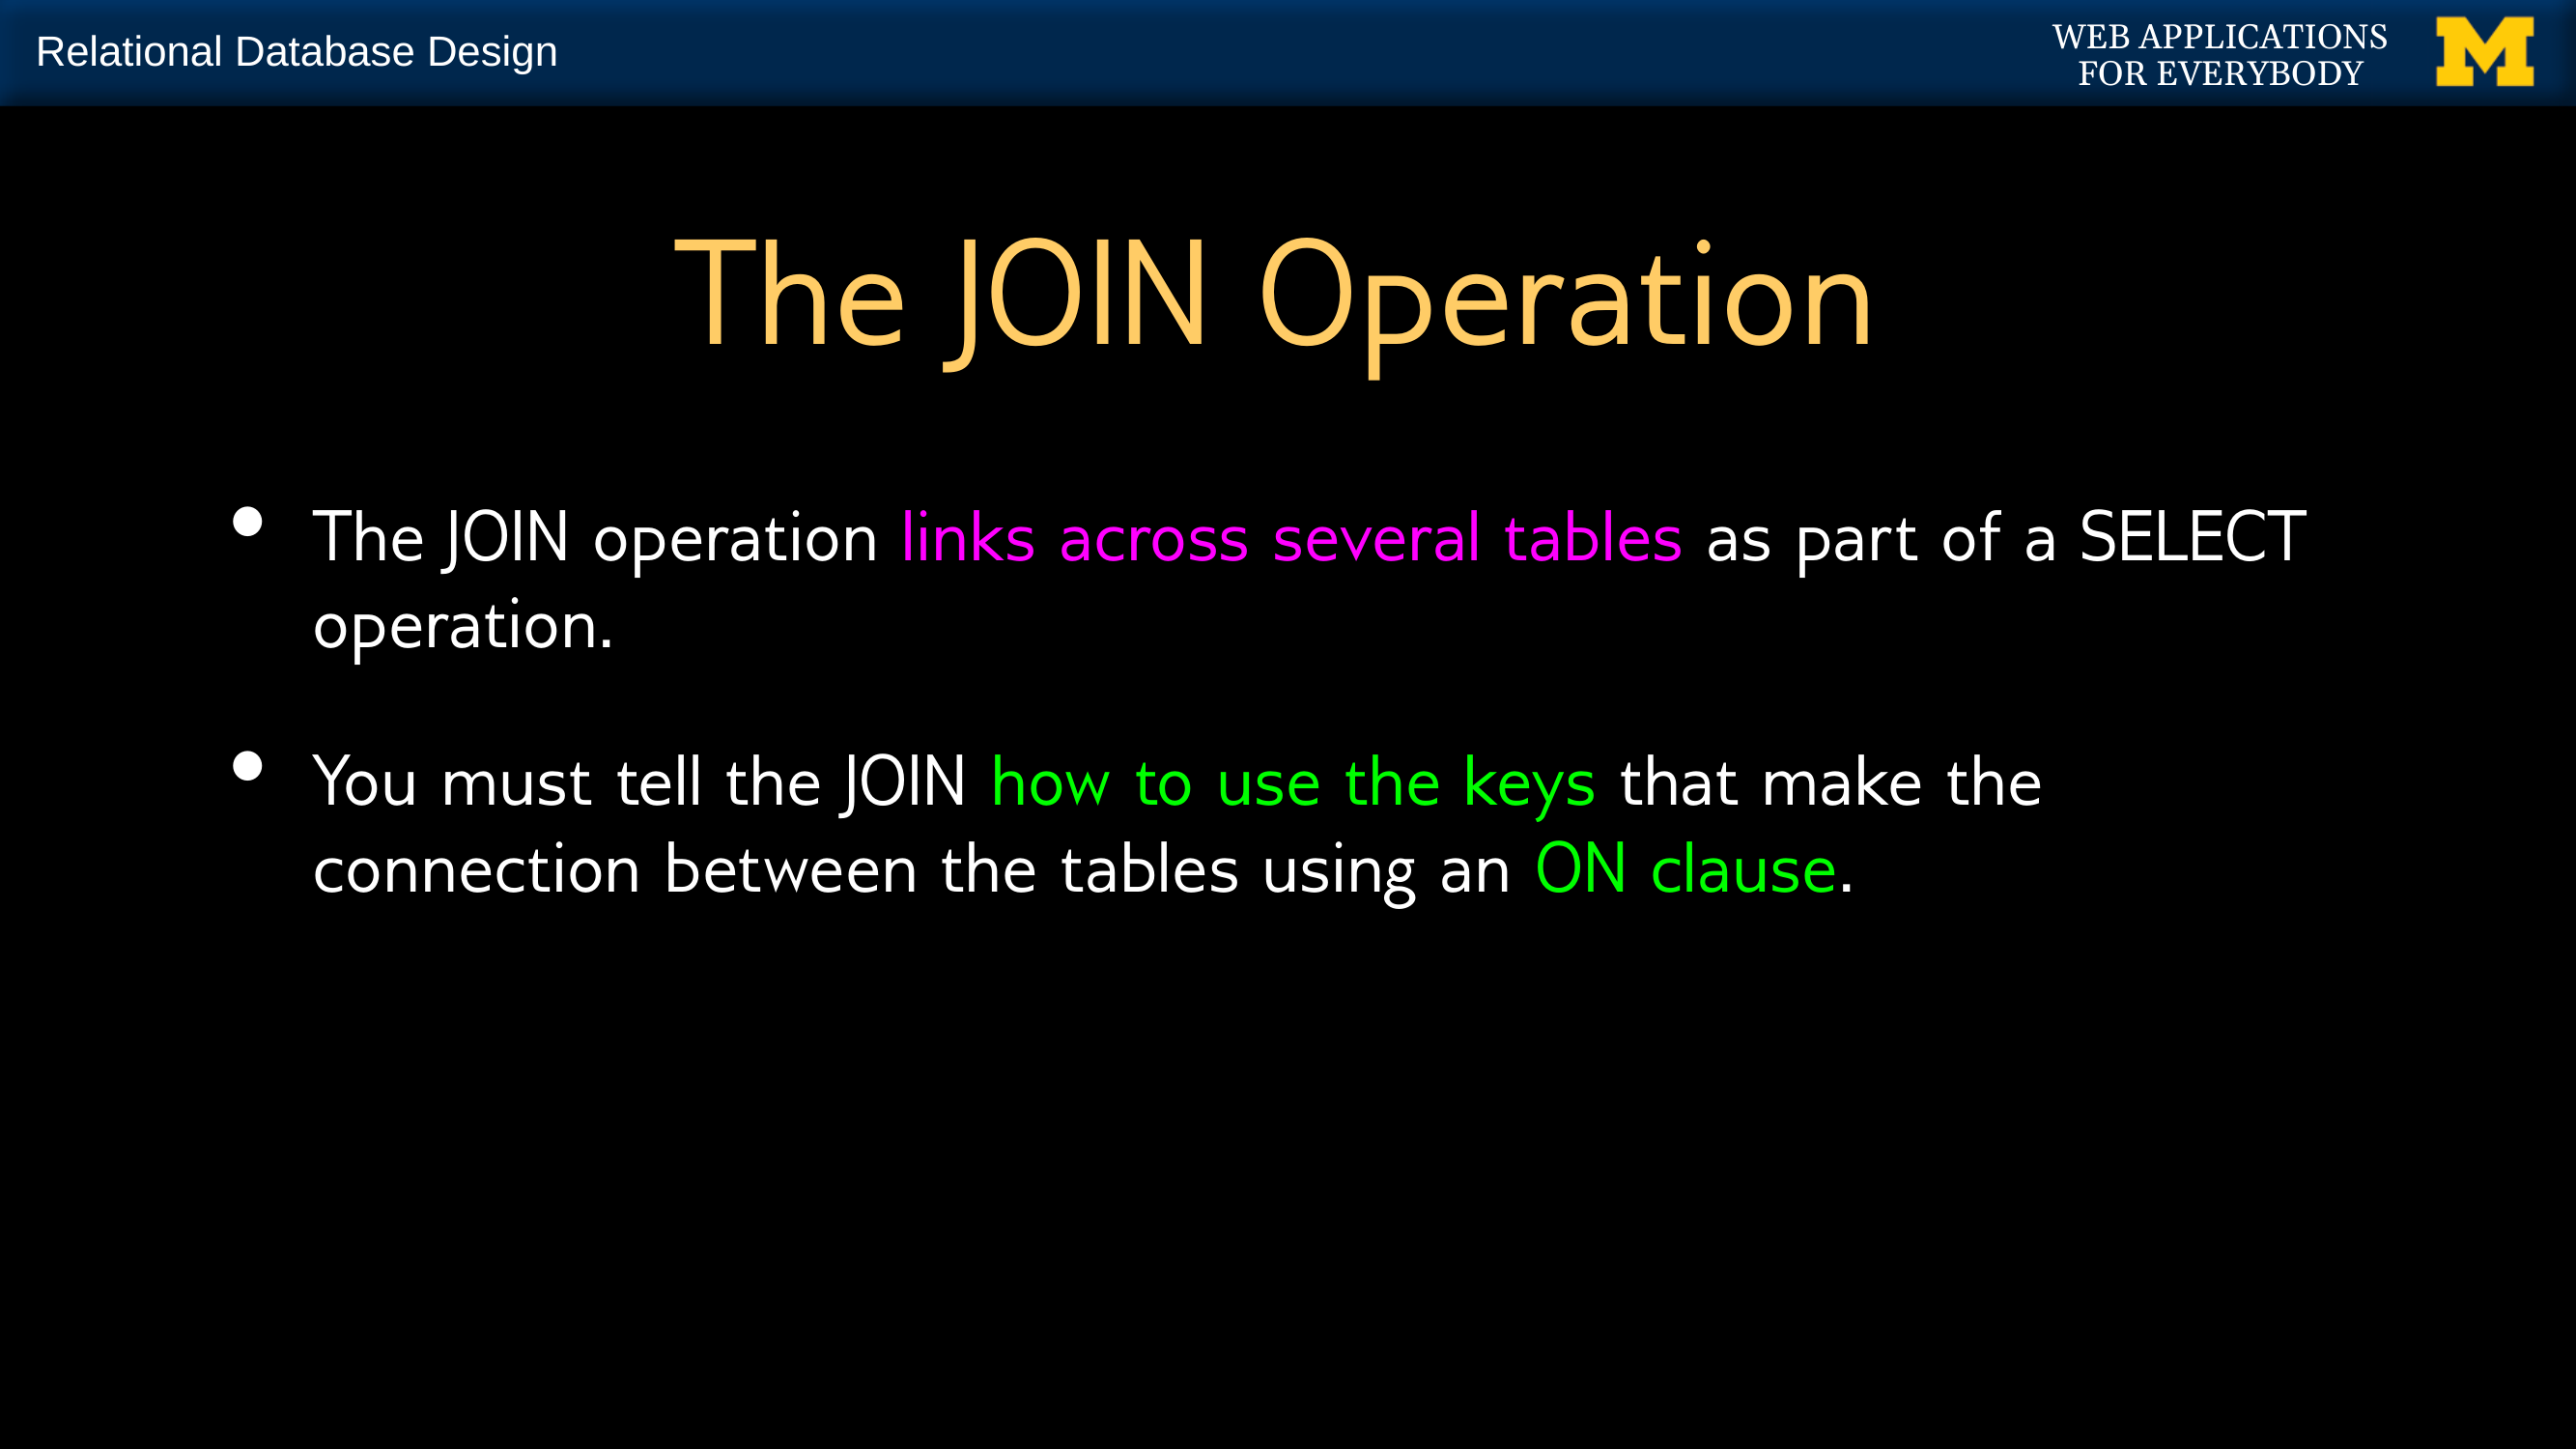

# The JOIN Operation
The JOIN operation links across several tables as part of a SELECT operation.
You must tell the JOIN how to use the keys that make the connection between the tables using an ON clause.